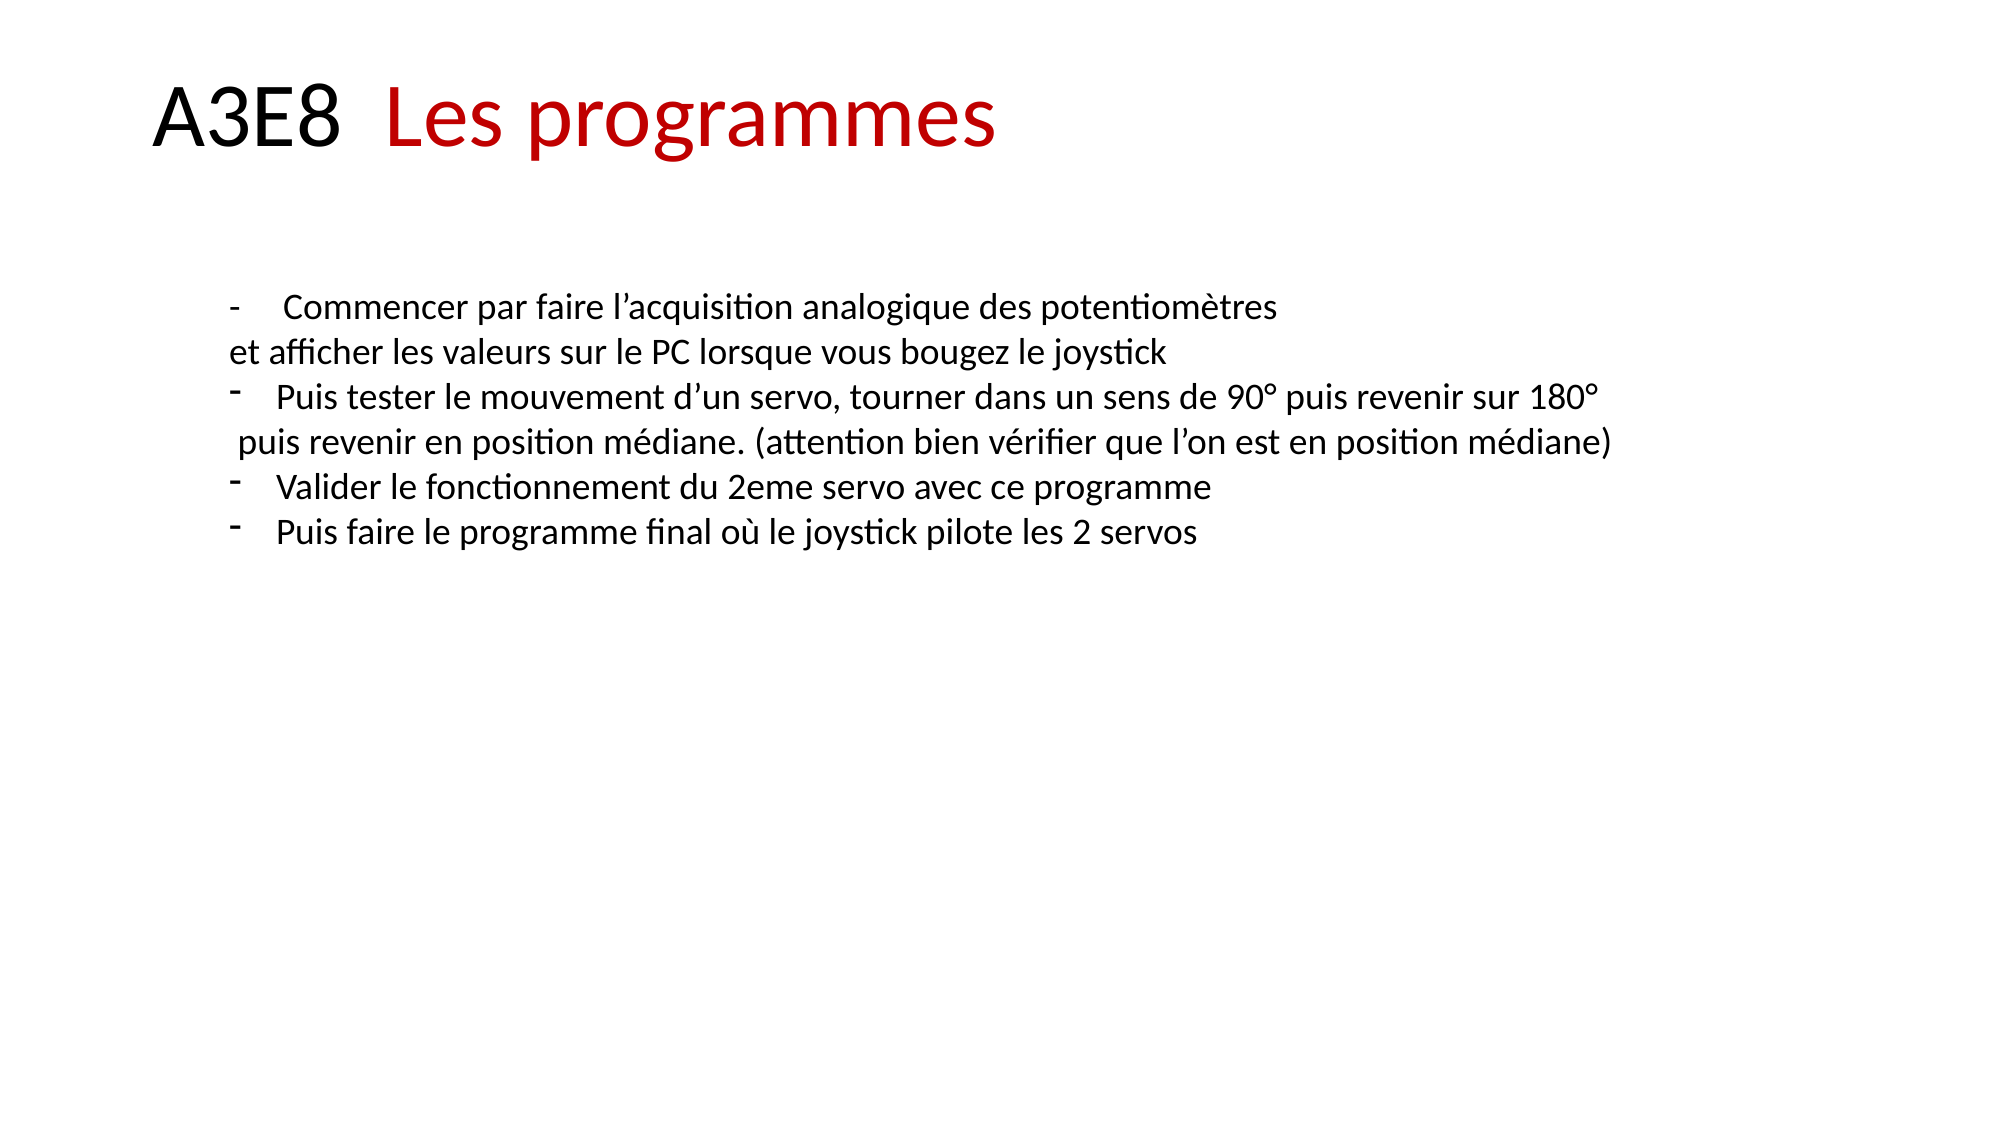

A3E8  Les programmes
-     Commencer par faire l’acquisition analogique des potentiomètres
et afficher les valeurs sur le PC lorsque vous bougez le joystick
Puis tester le mouvement d’un servo, tourner dans un sens de 90° puis revenir sur 180°
 puis revenir en position médiane. (attention bien vérifier que l’on est en position médiane)
Valider le fonctionnement du 2eme servo avec ce programme
Puis faire le programme final où le joystick pilote les 2 servos